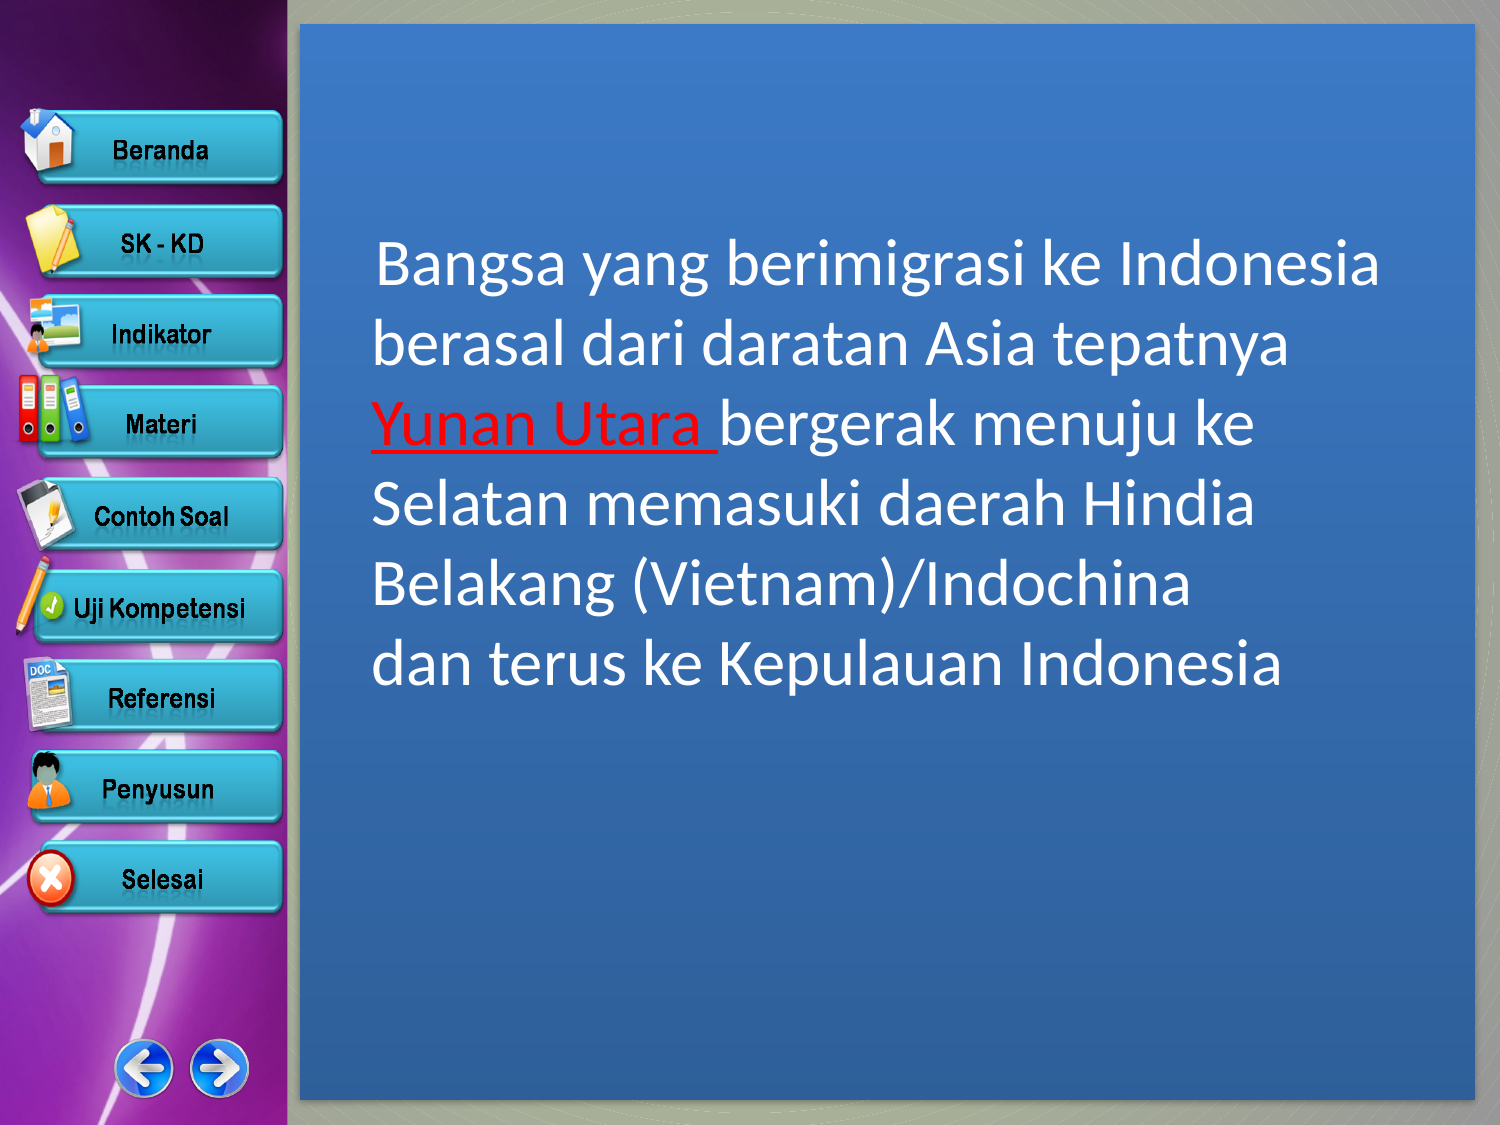

Bangsa yang berimigrasi ke Indonesia berasal dari daratan Asia tepatnya Yunan Utara bergerak menuju ke Selatan memasuki daerah Hindia Belakang (Vietnam)/Indochina
dan terus ke Kepulauan Indonesia